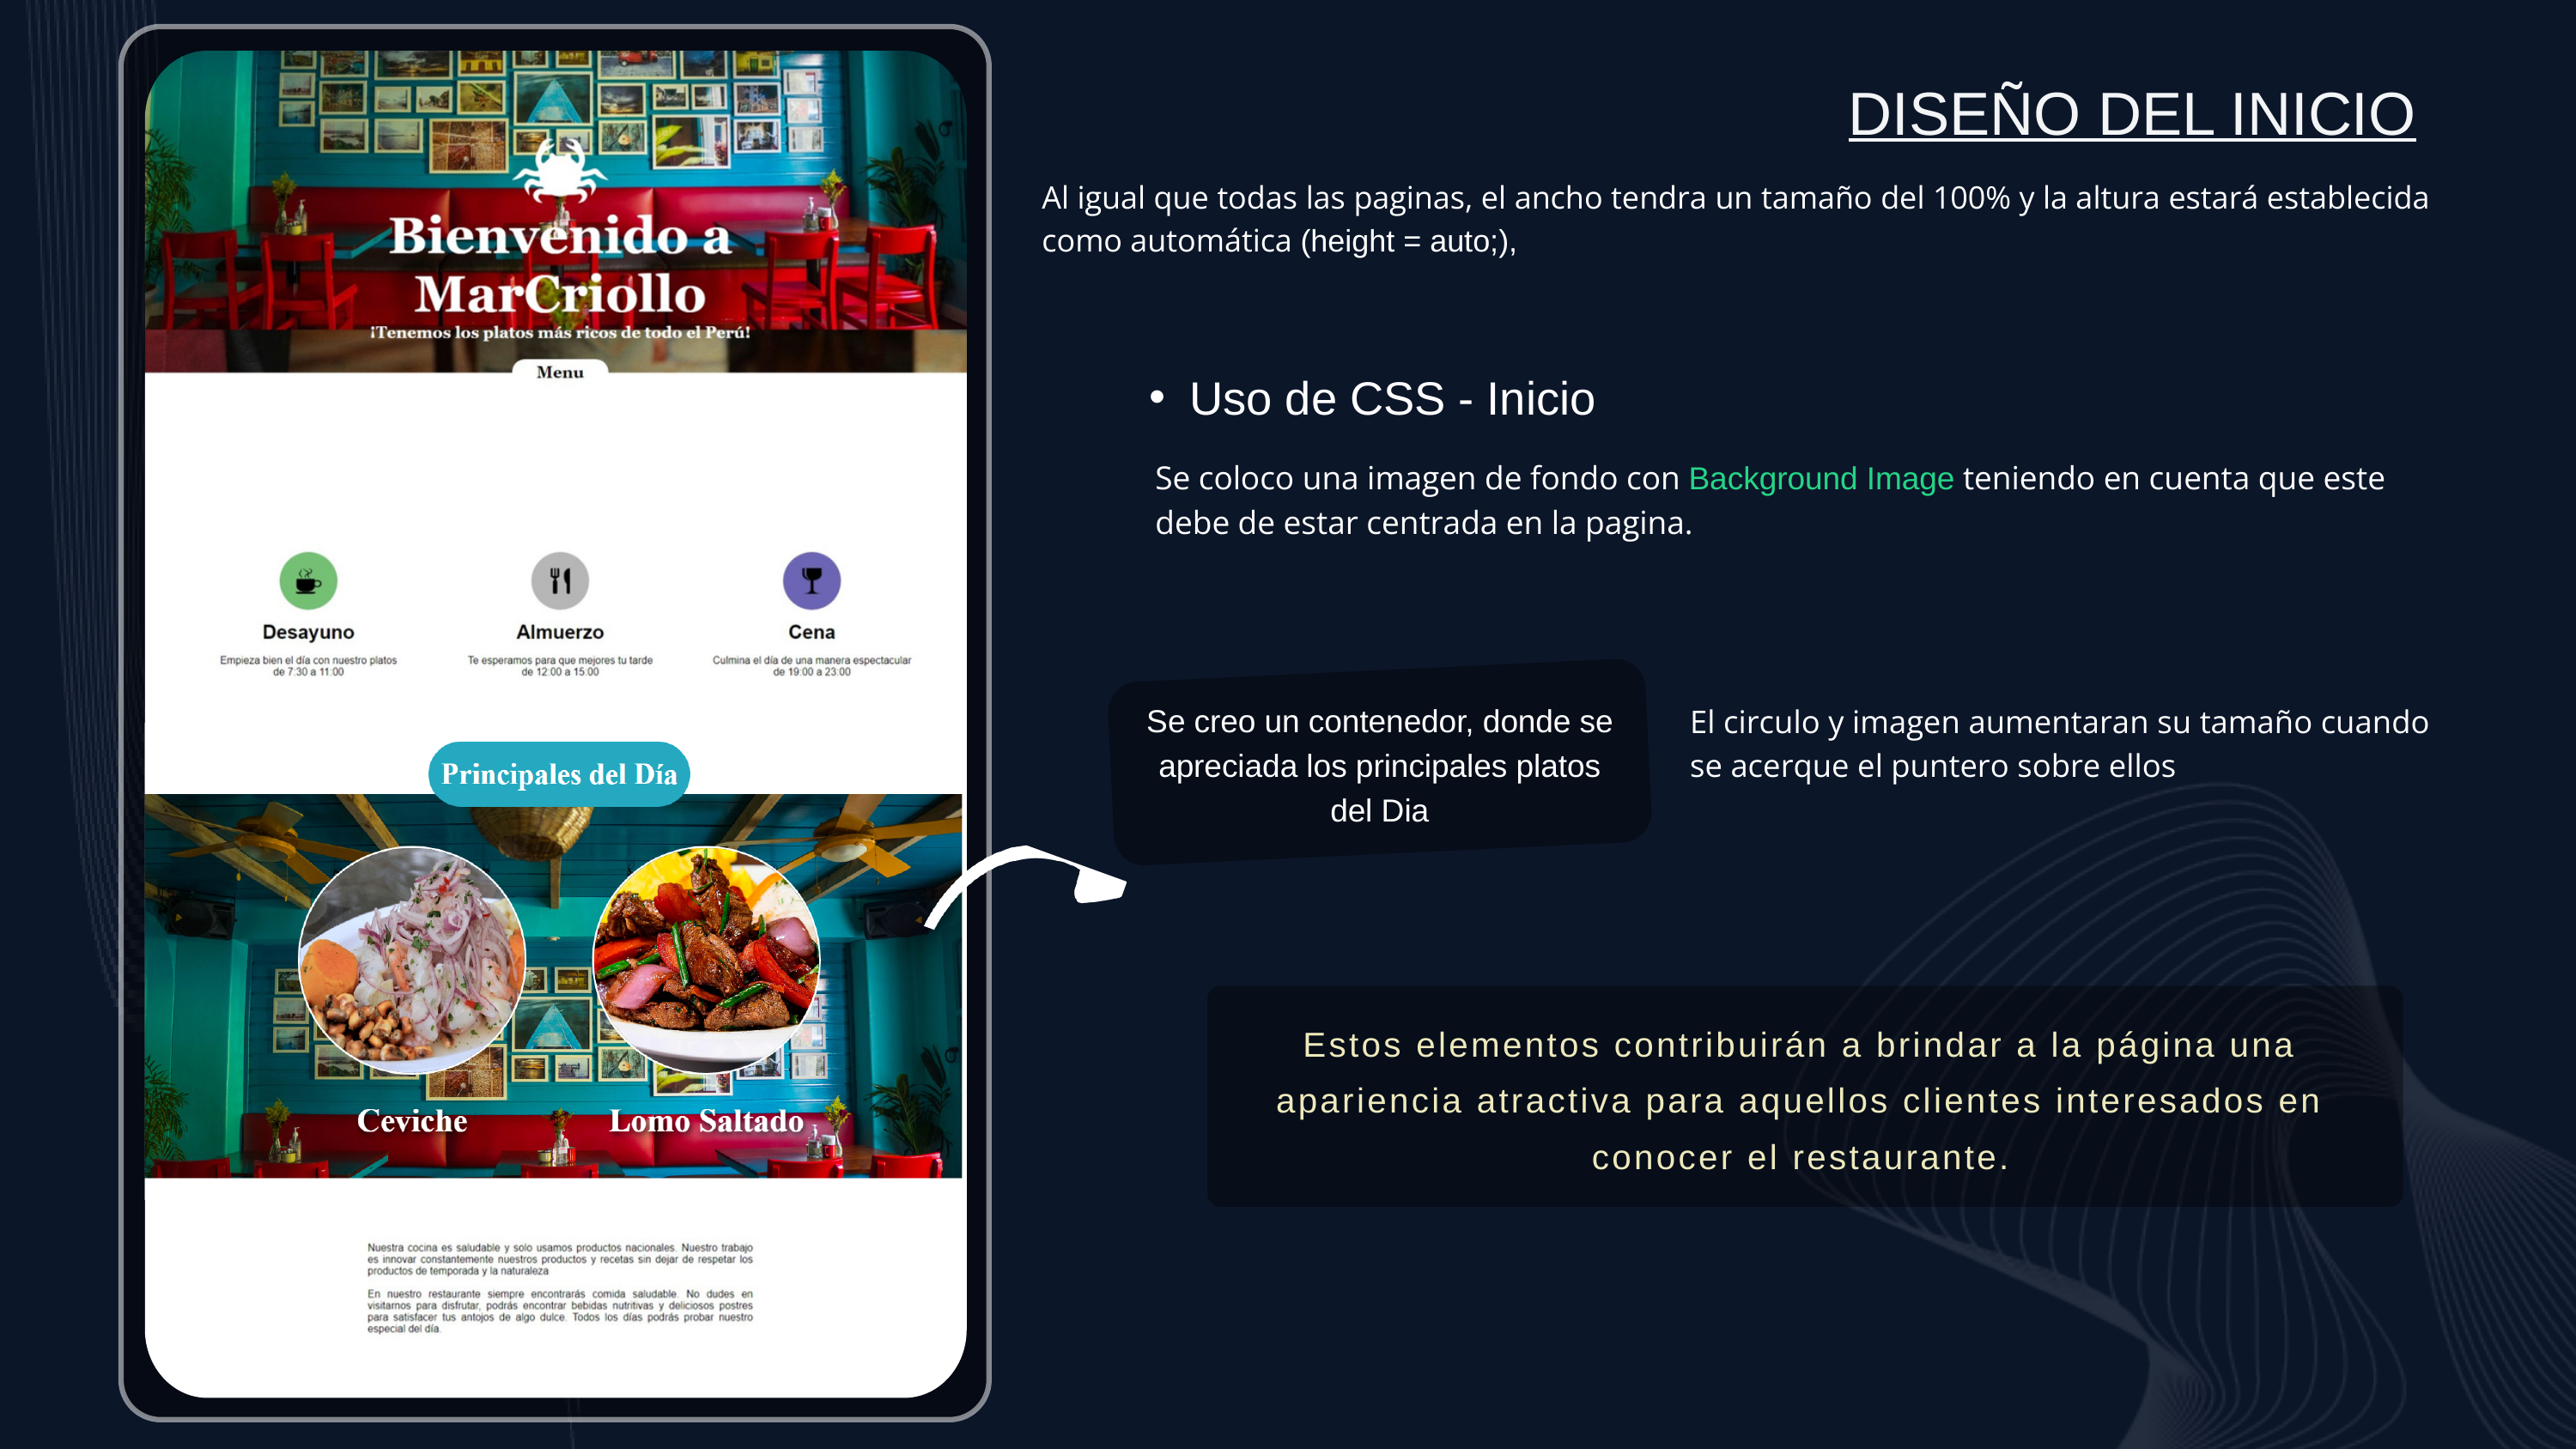

DISEÑO DEL INICIO
Al igual que todas las paginas, el ancho tendra un tamaño del 100% y la altura estará establecida como automática (height = auto;),
Uso de CSS - Inicio
Se coloco una imagen de fondo con Background Image teniendo en cuenta que este debe de estar centrada en la pagina.

Se creo un contenedor, donde se apreciada los principales platos del Dia
El circulo y imagen aumentaran su tamaño cuando se acerque el puntero sobre ellos

Estos elementos contribuirán a brindar a la página una apariencia atractiva para aquellos clientes interesados en conocer el restaurante.